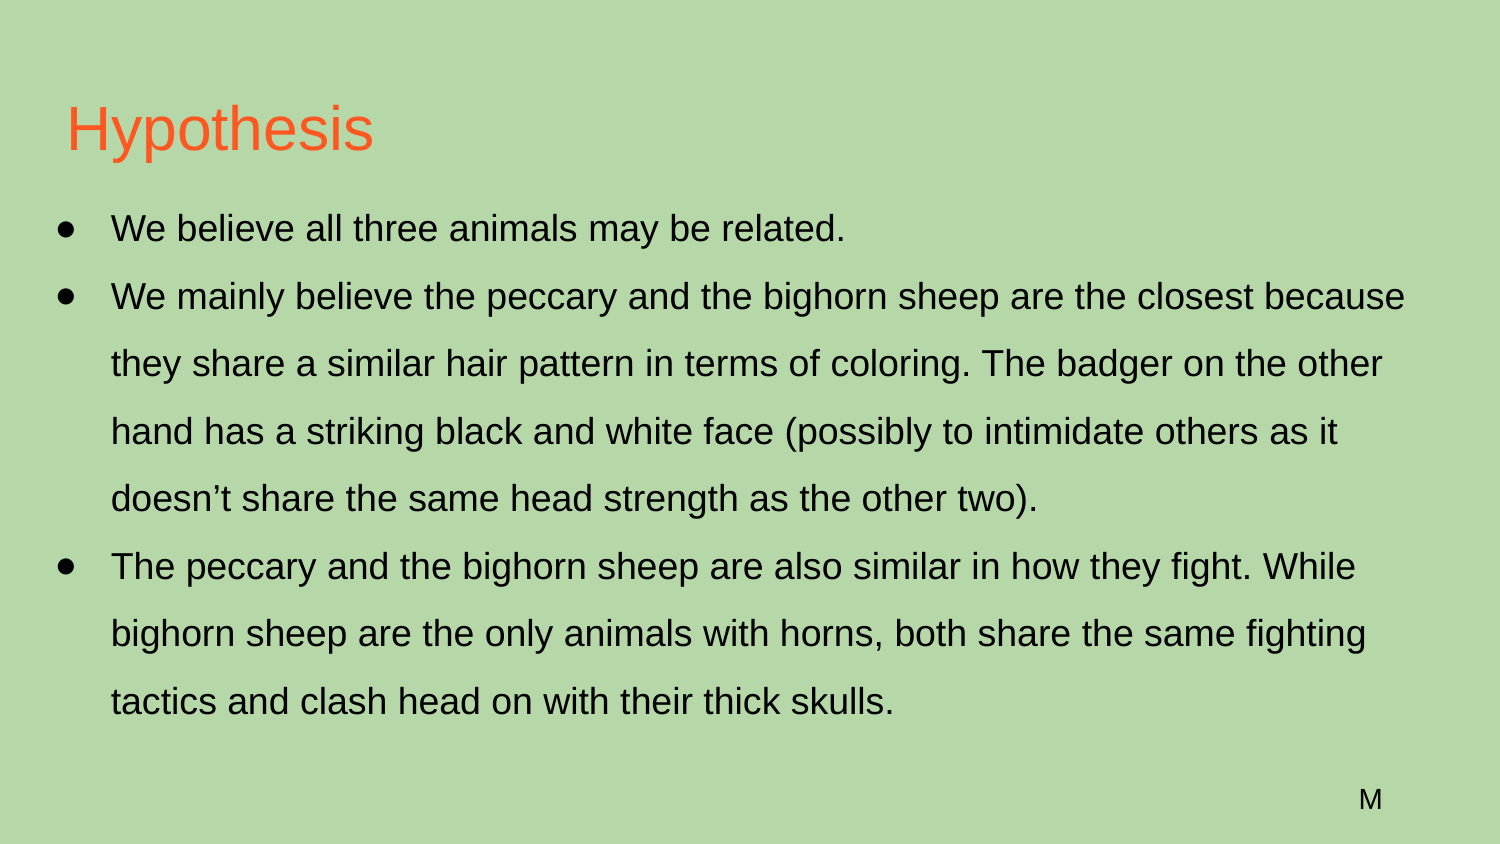

# Hypothesis
We believe all three animals may be related.
We mainly believe the peccary and the bighorn sheep are the closest because they share a similar hair pattern in terms of coloring. The badger on the other hand has a striking black and white face (possibly to intimidate others as it doesn’t share the same head strength as the other two).
The peccary and the bighorn sheep are also similar in how they fight. While bighorn sheep are the only animals with horns, both share the same fighting tactics and clash head on with their thick skulls.
M